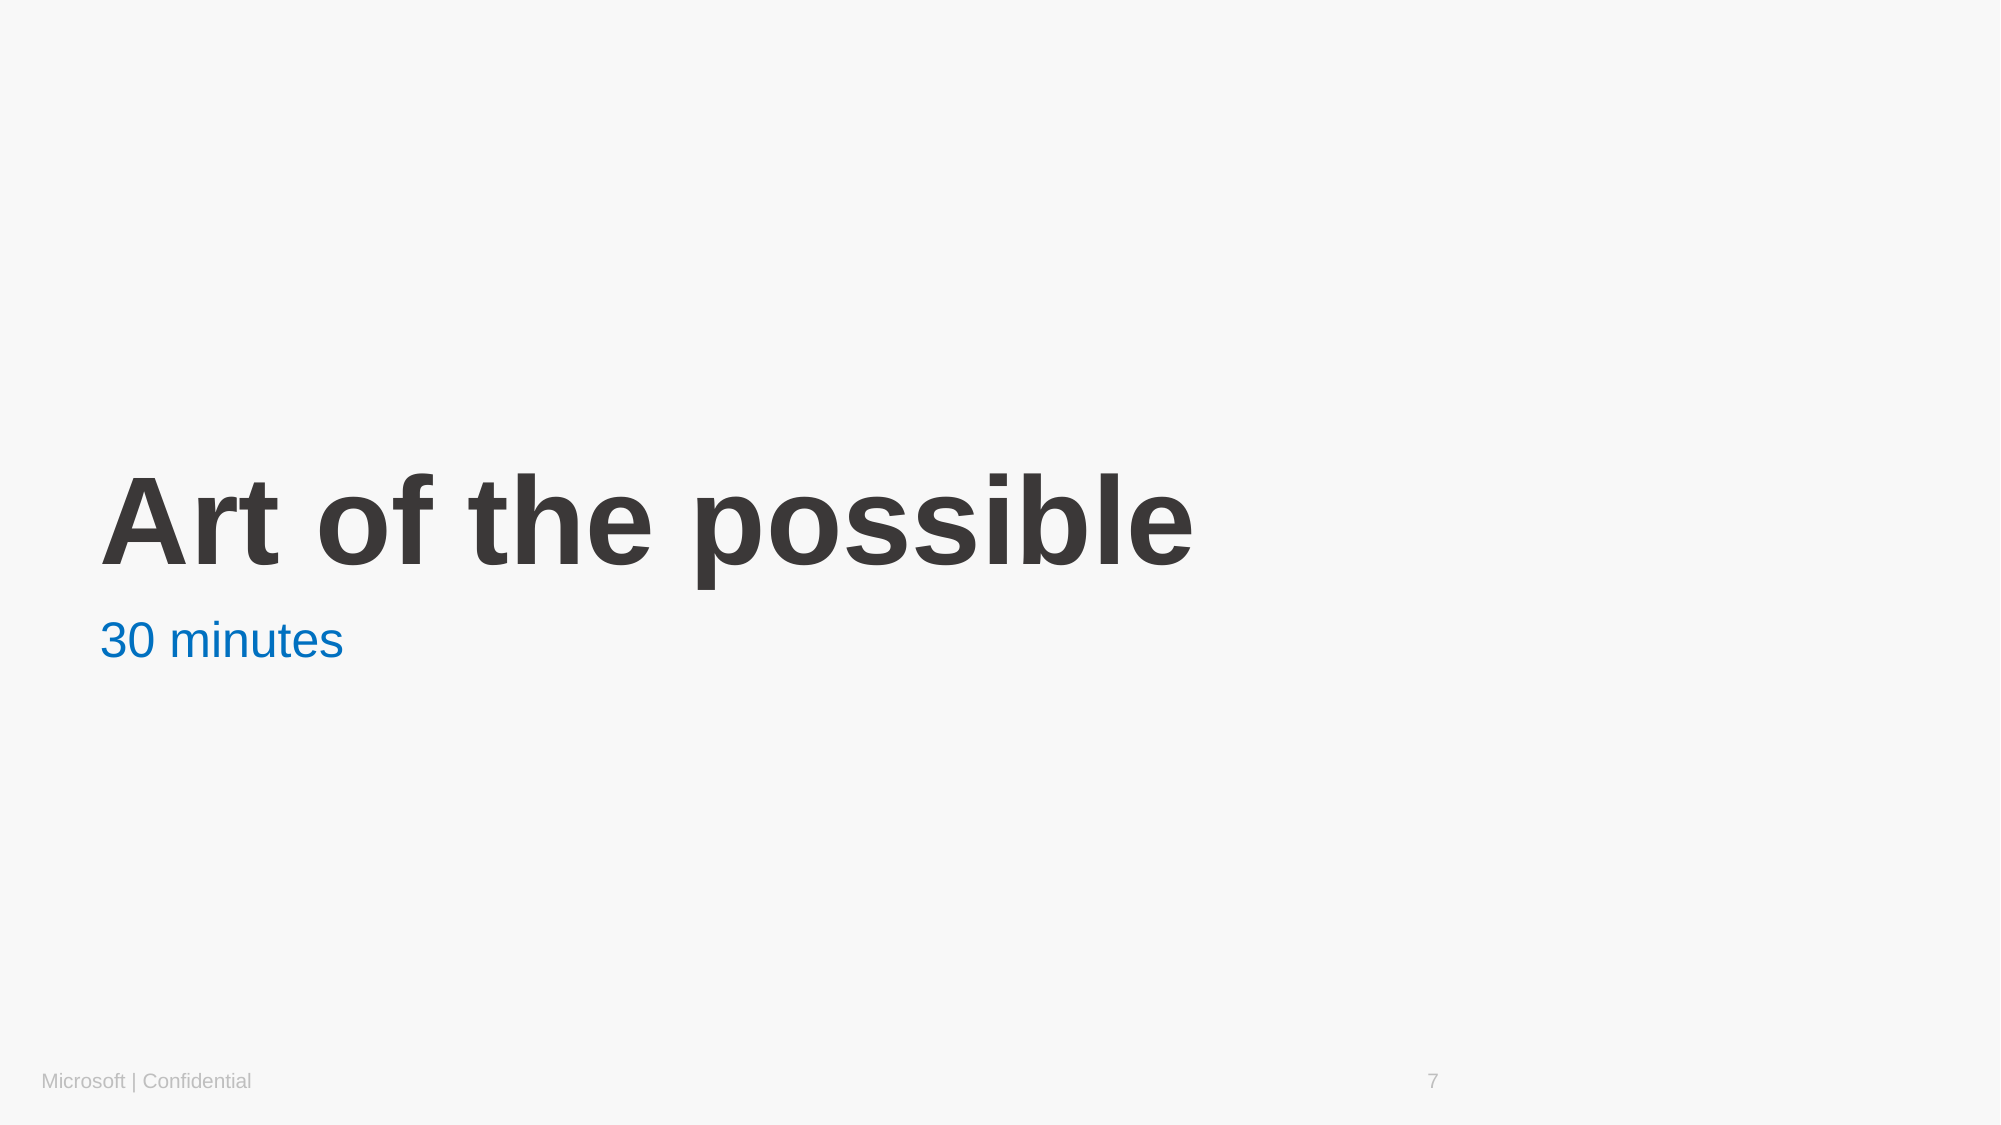

Art of the possible
30 minutes
Microsoft | Confidential
7